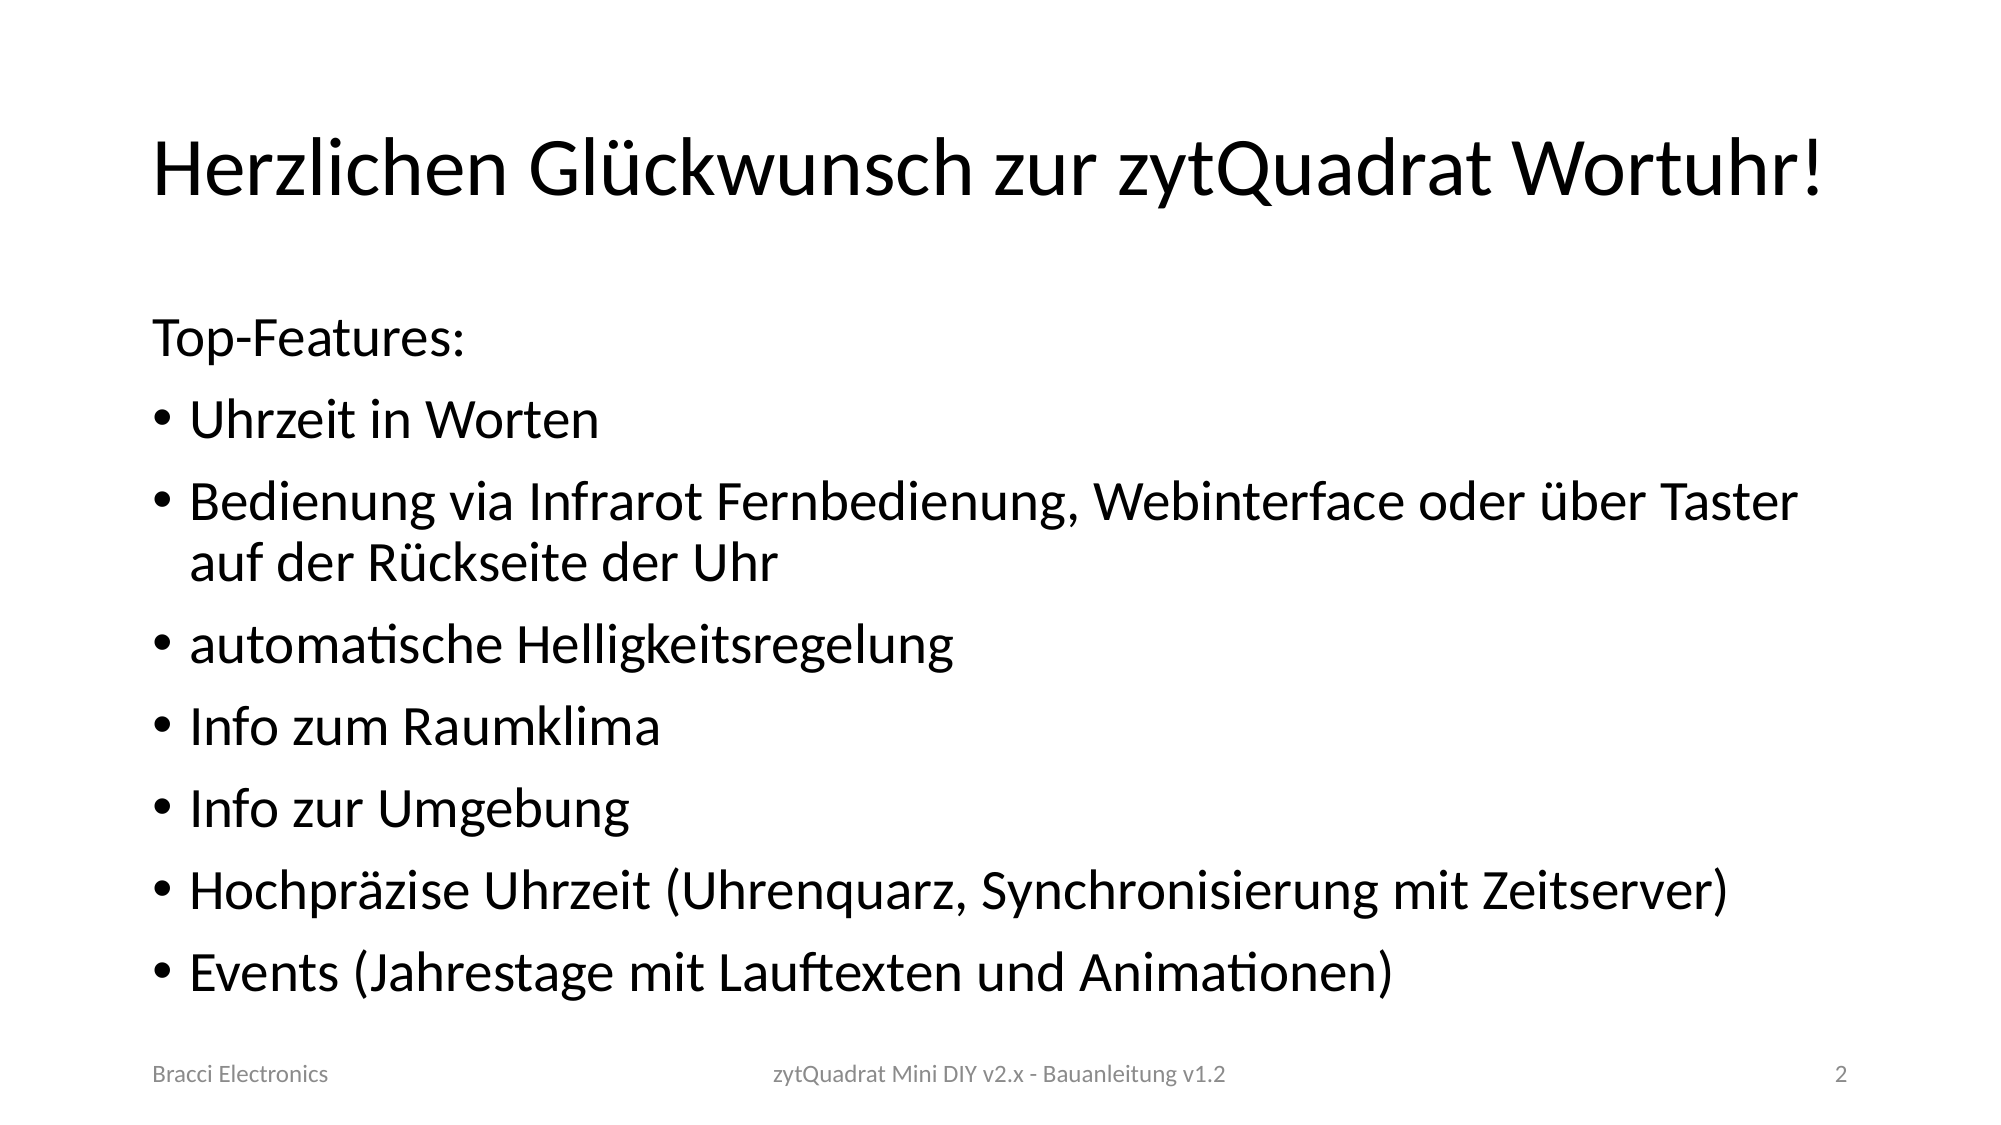

# Herzlichen Glückwunsch zur zytQuadrat Wortuhr!
Top-Features:
Uhrzeit in Worten
Bedienung via Infrarot Fernbedienung, Webinterface oder über Taster auf der Rückseite der Uhr
automatische Helligkeitsregelung
Info zum Raumklima
Info zur Umgebung
Hochpräzise Uhrzeit (Uhrenquarz, Synchronisierung mit Zeitserver)
Events (Jahrestage mit Lauftexten und Animationen)

Bracci Electronics
zytQuadrat Mini DIY v2.x - Bauanleitung v1.2
2